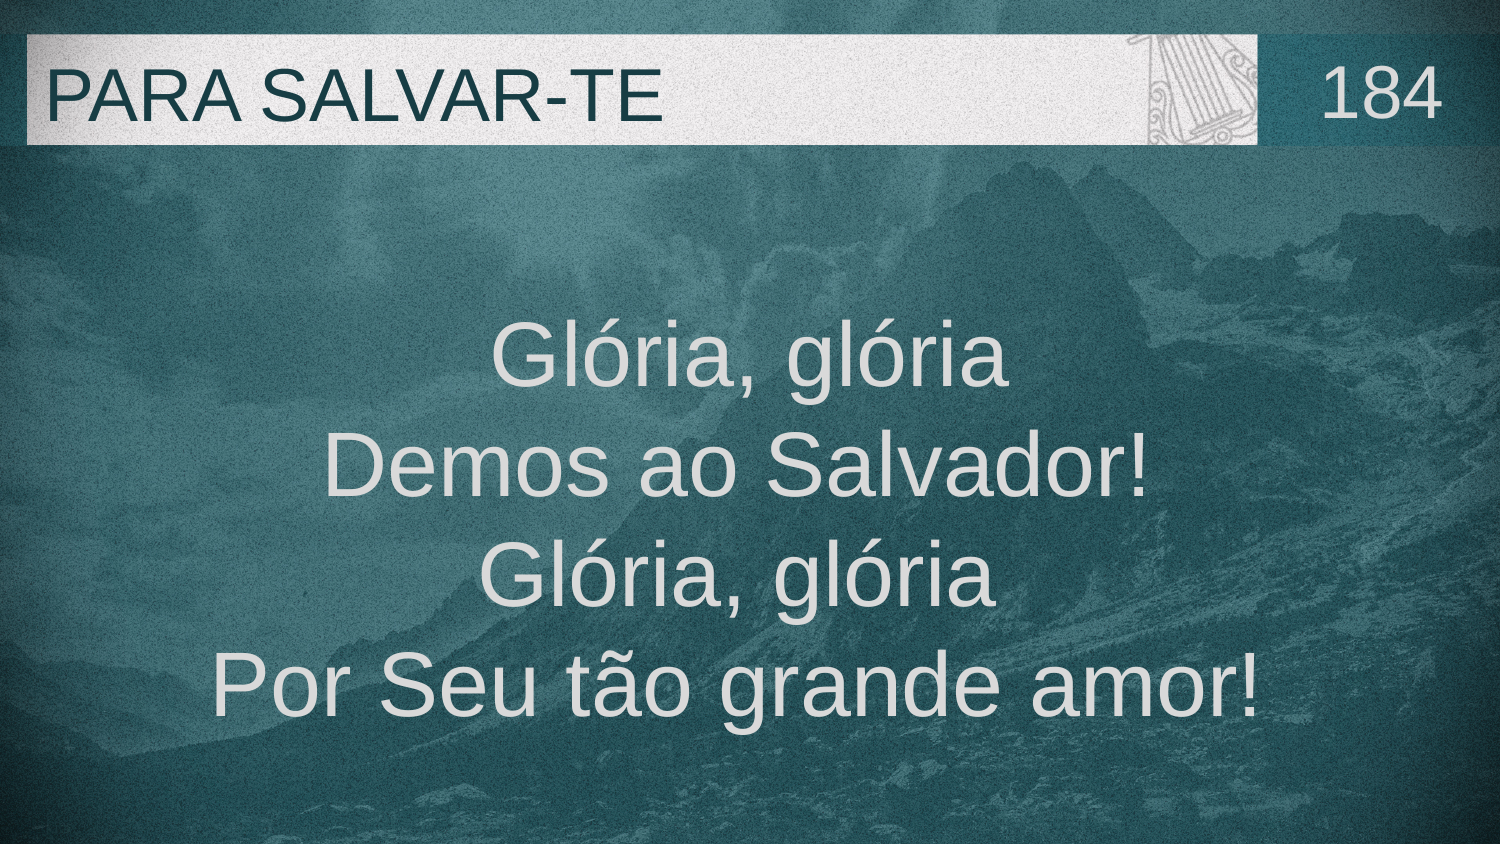

# PARA SALVAR-TE
184
Glória, glória
Demos ao Salvador!
Glória, glória
Por Seu tão grande amor!